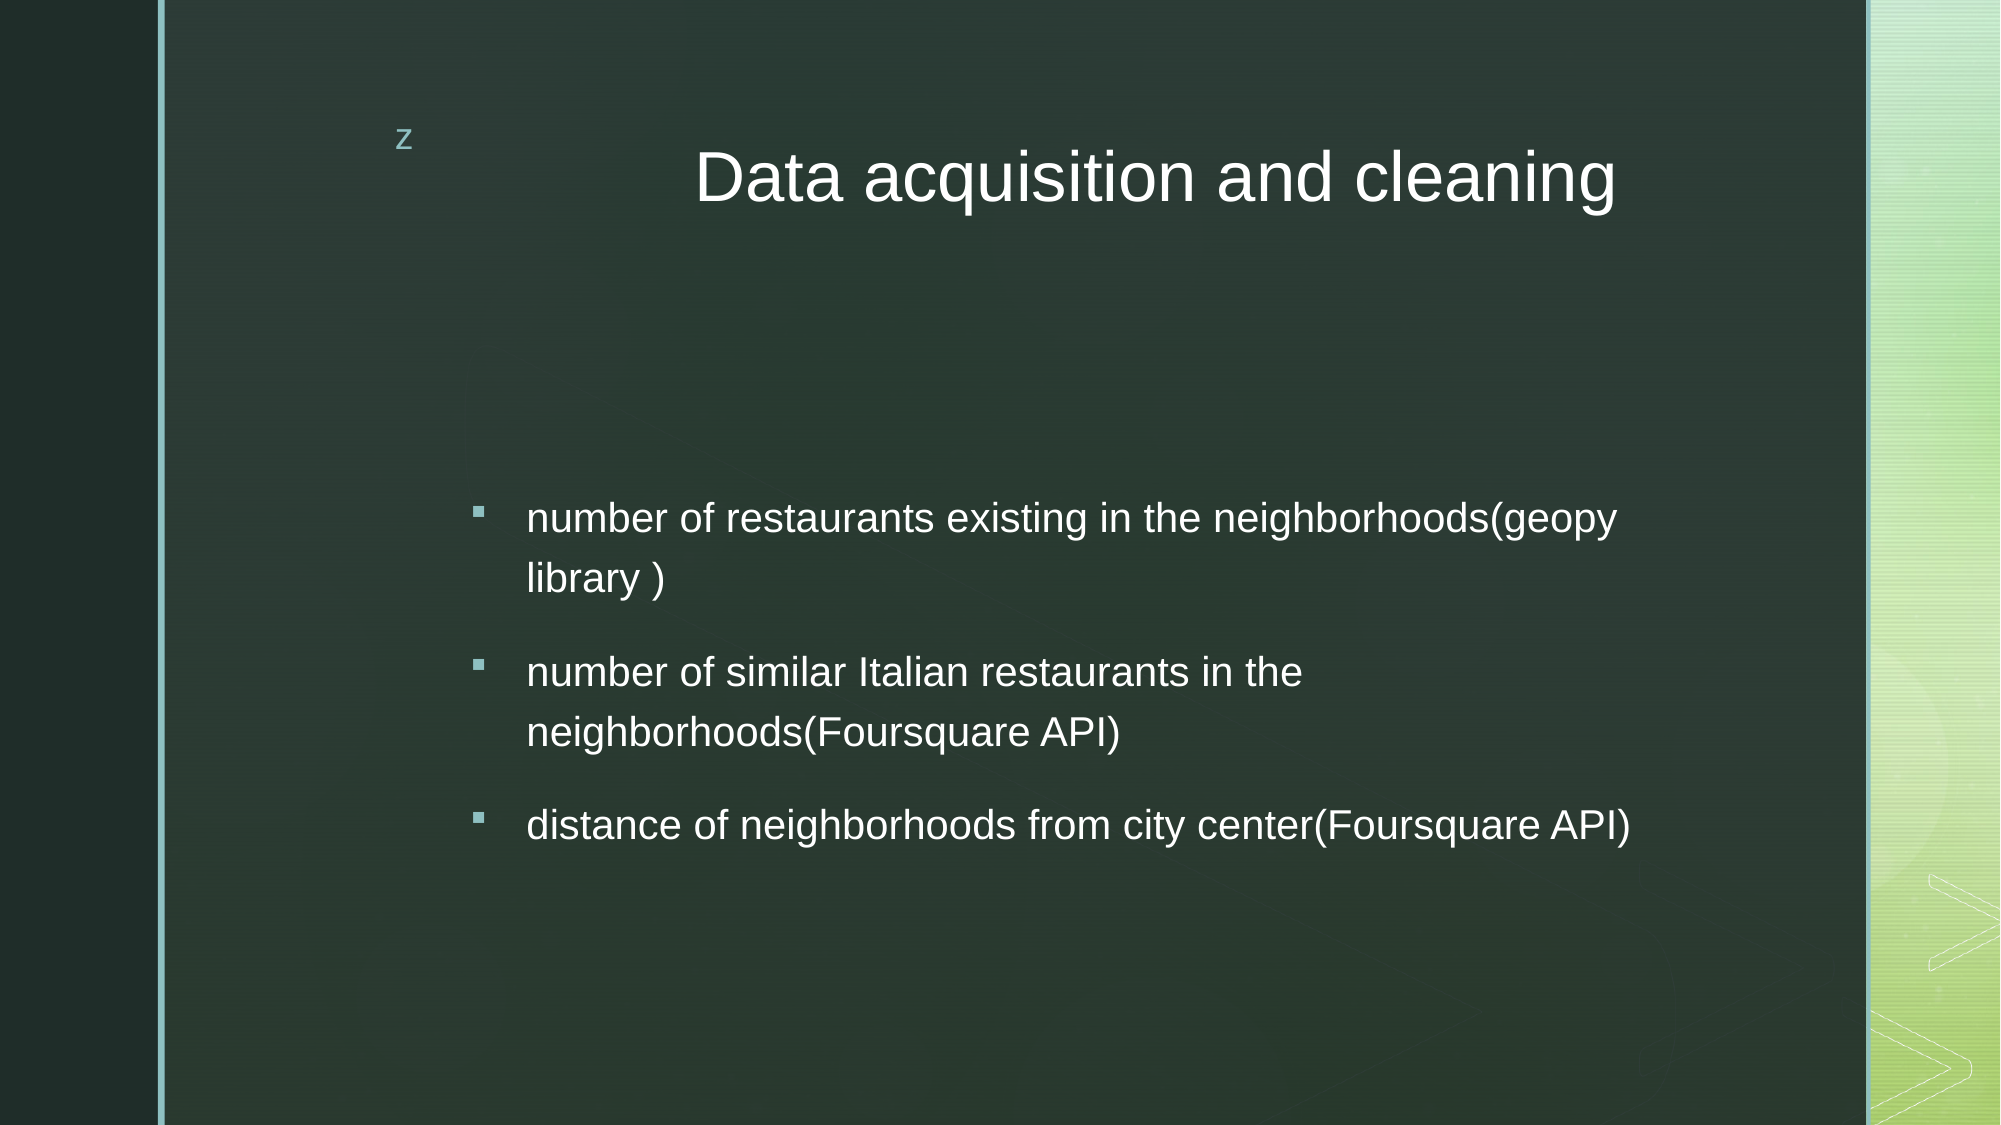

# Data acquisition and cleaning
number of restaurants existing in the neighborhoods(geopy library )
number of similar Italian restaurants in the neighborhoods(Foursquare API)
distance of neighborhoods from city center(Foursquare API)